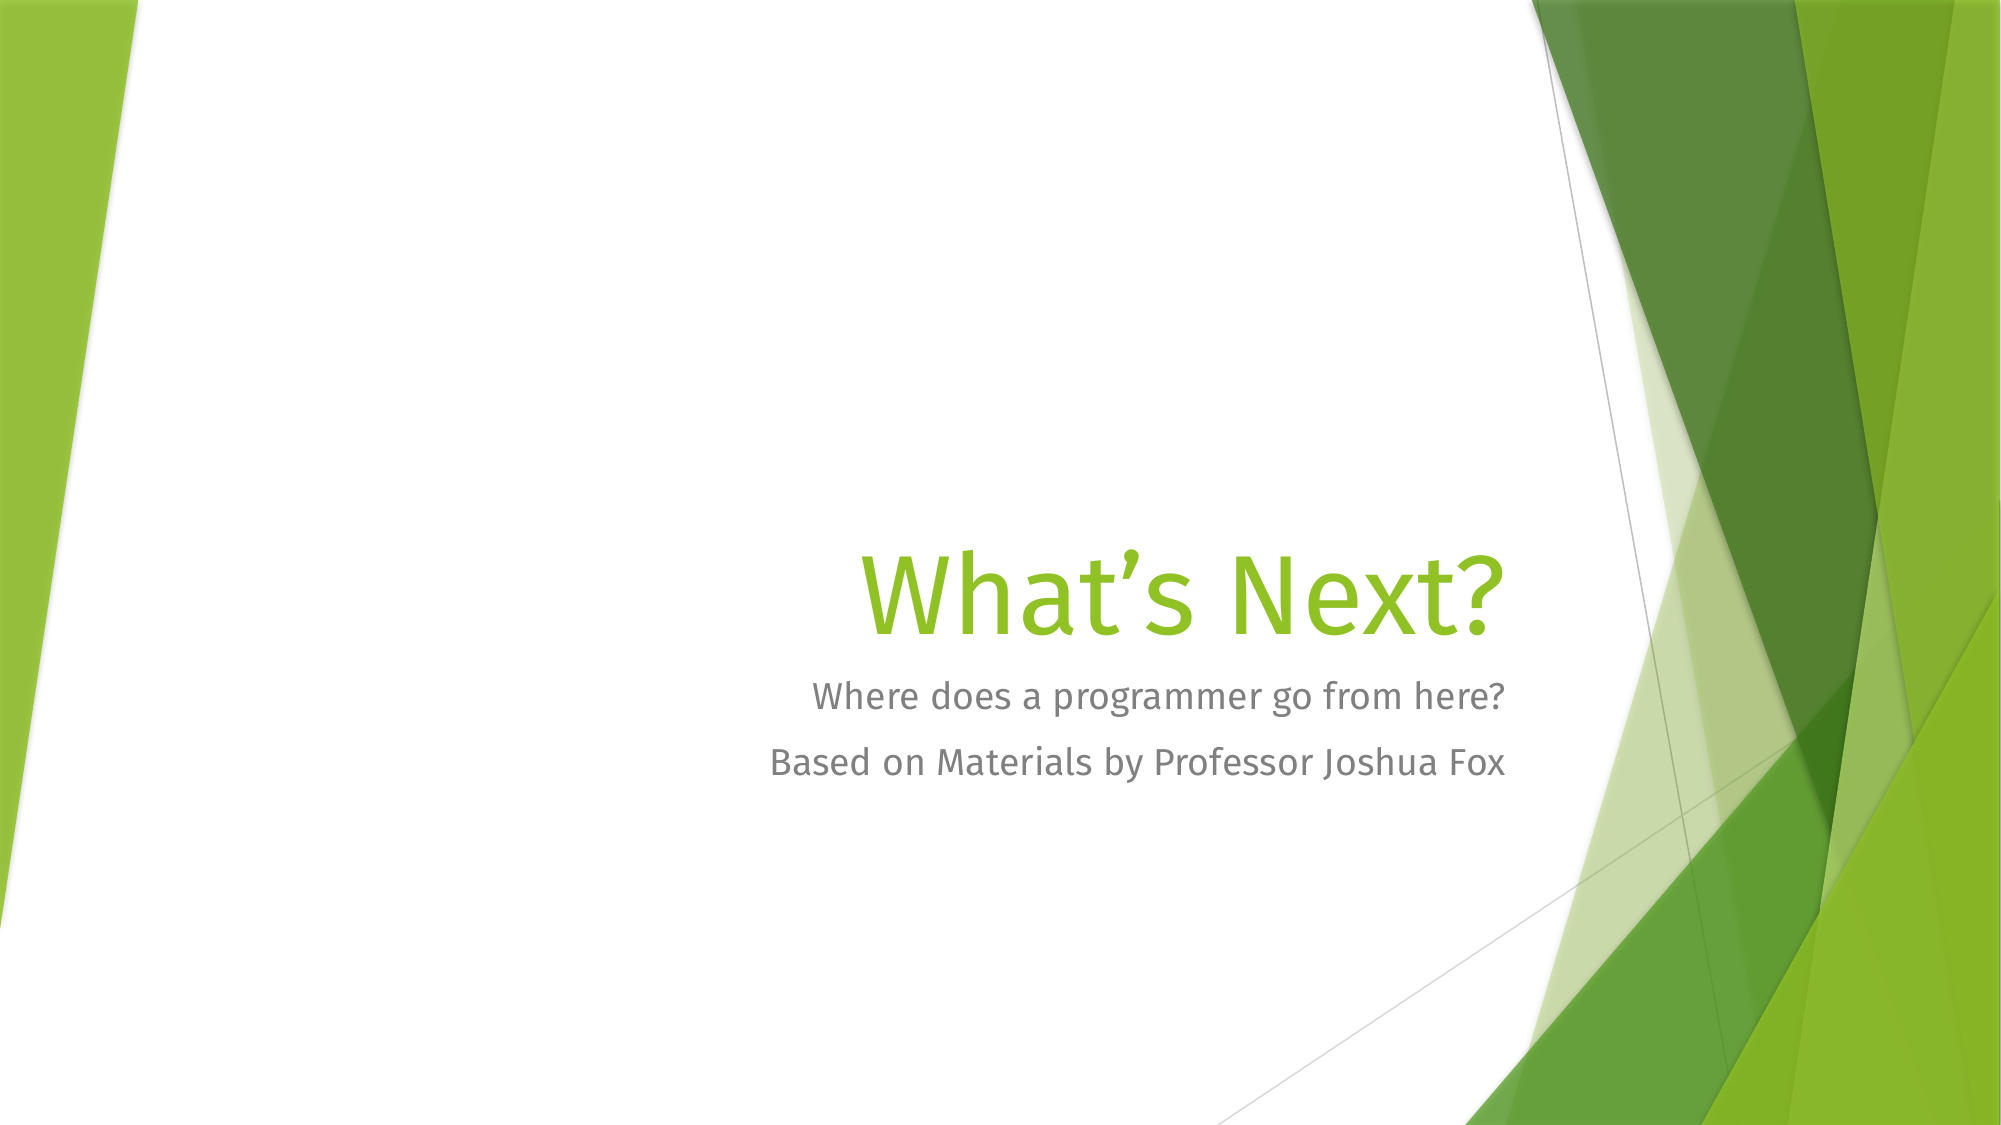

# What’s Next?
Where does a programmer go from here?
Based on Materials by Professor Joshua Fox